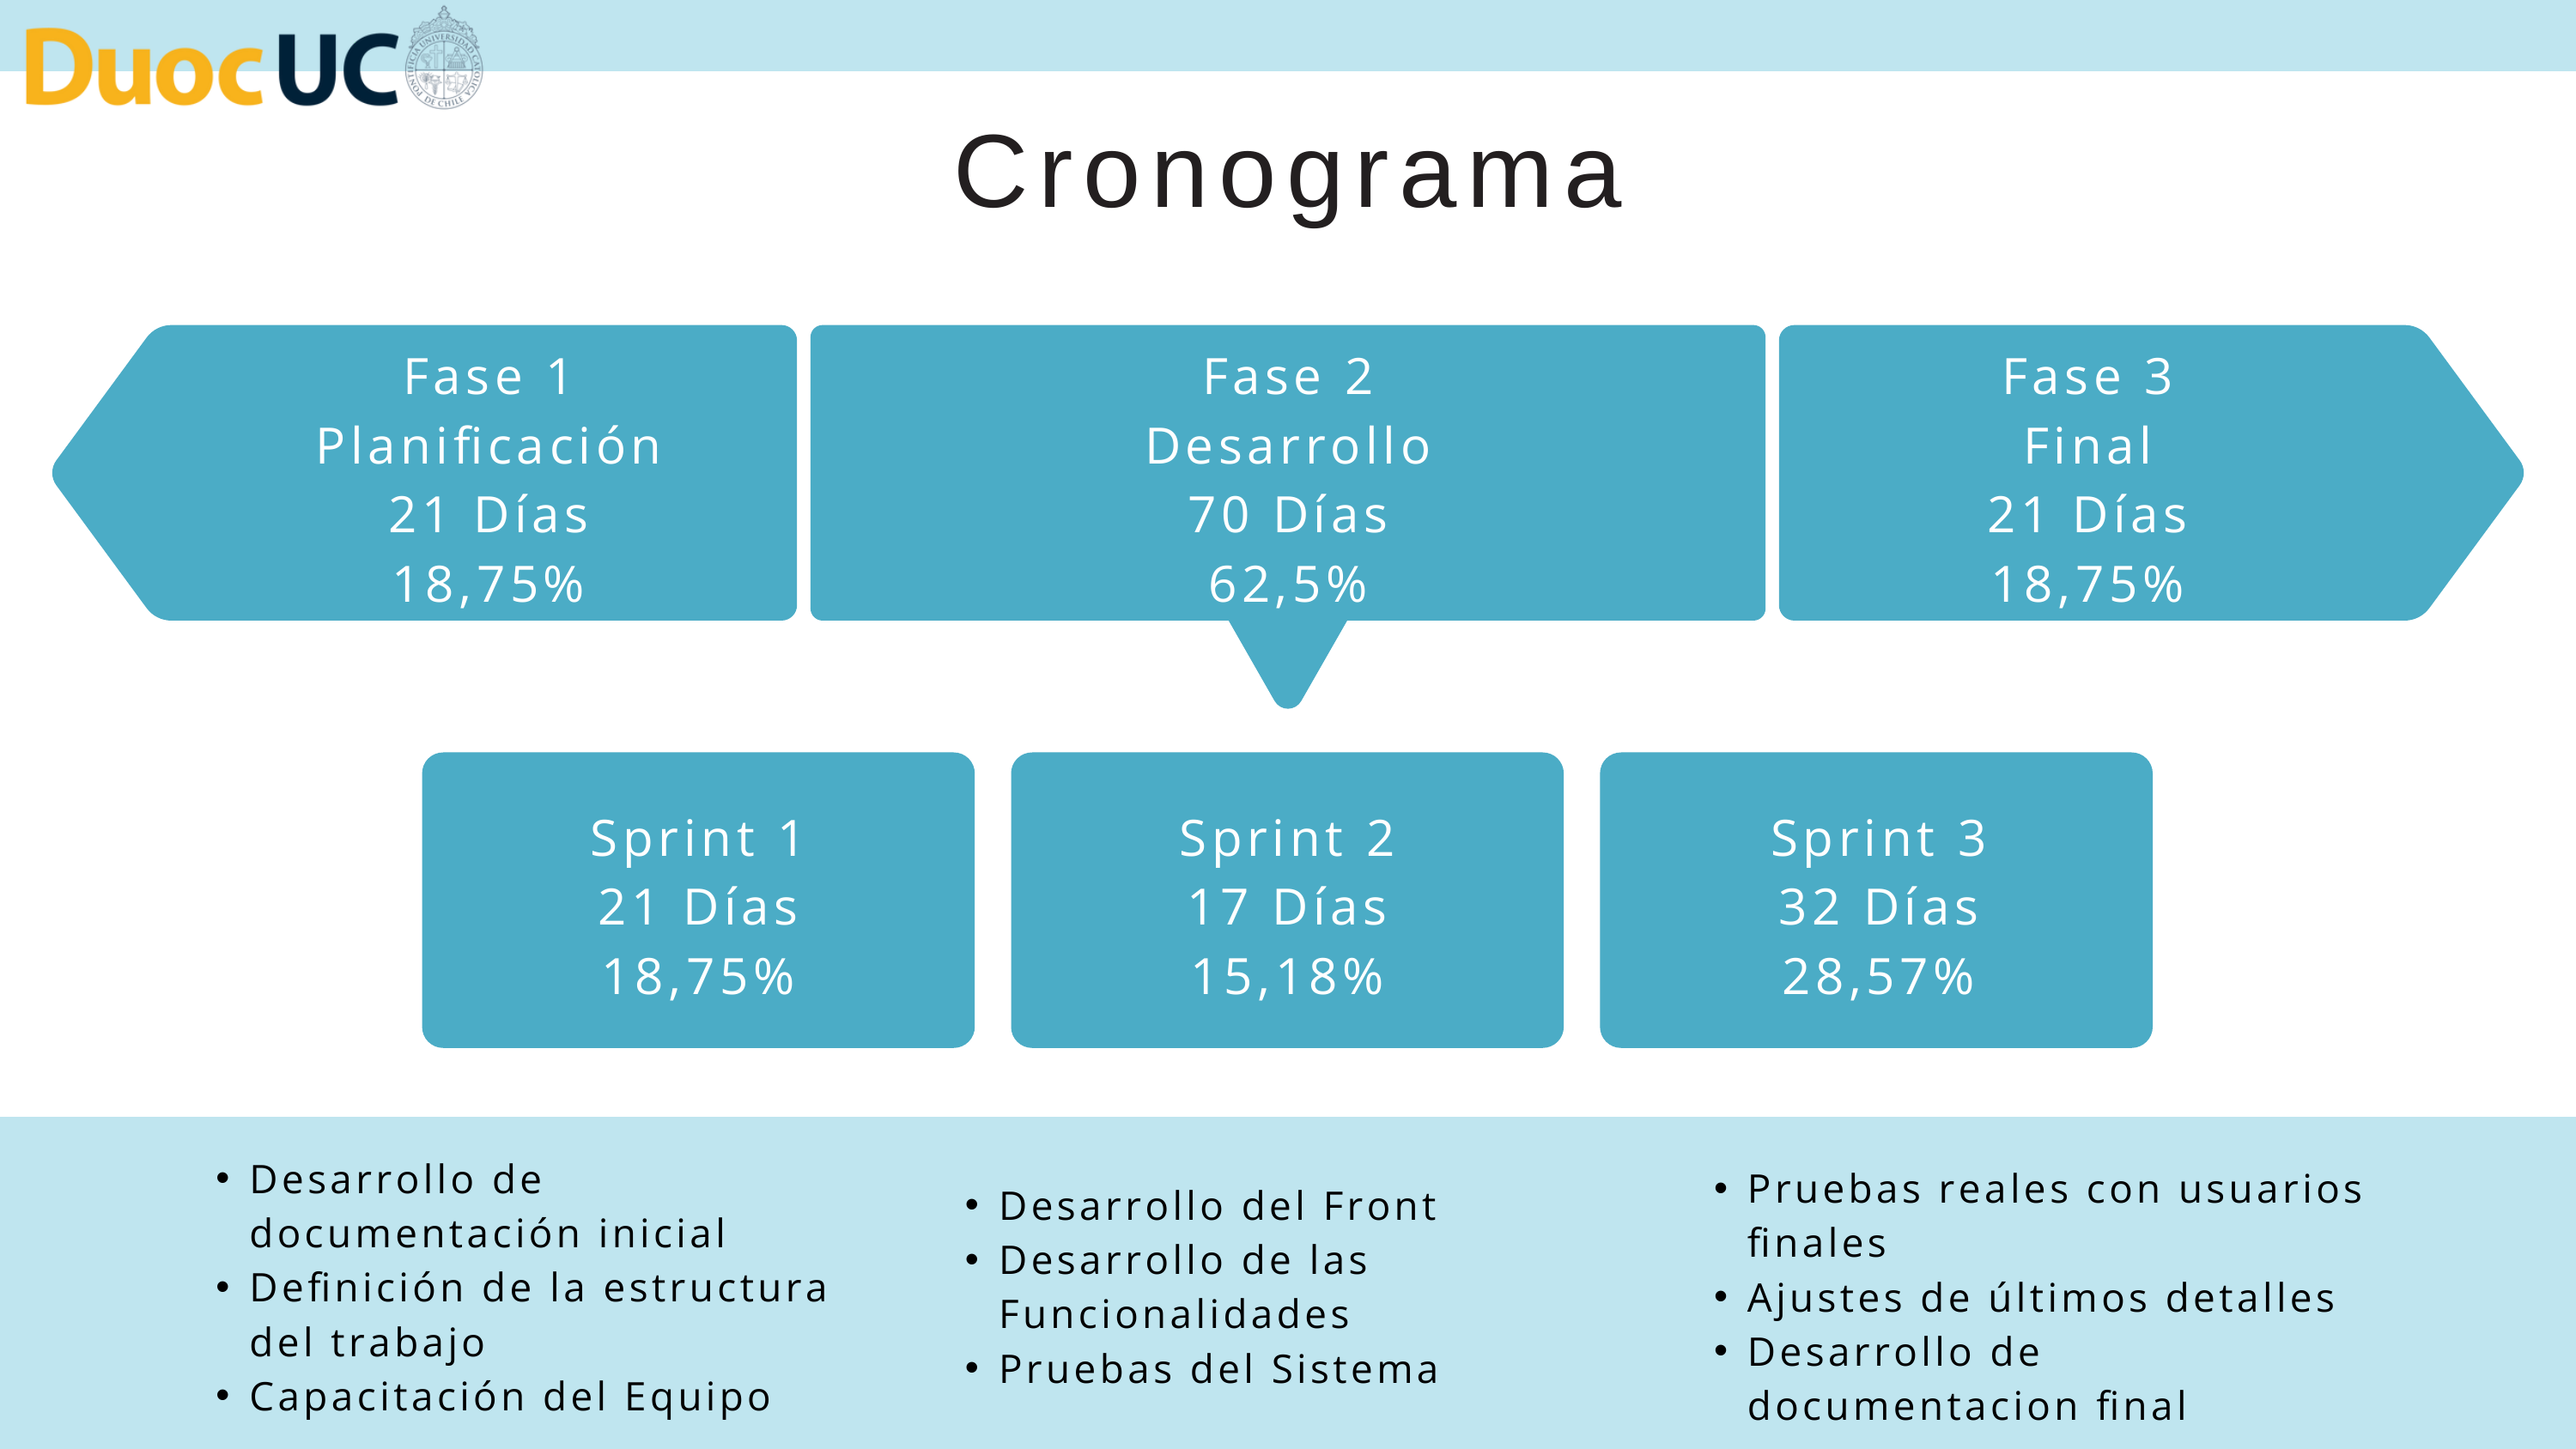

Cronograma

Fase 1
Planificación
21 Días
18,75%

Fase 2
Desarrollo
70 Días
62,5%

Fase 3
Final
21 Días
18,75%

Sprint 1
21 Días
18,75%

Sprint 2
17 Días
15,18%

Sprint 3
32 Días
28,57%

Desarrollo de documentación inicial
Definición de la estructura del trabajo
Capacitación del Equipo
Pruebas reales con usuarios finales
Ajustes de últimos detalles
Desarrollo de documentacion final
Desarrollo del Front
Desarrollo de las Funcionalidades
Pruebas del Sistema